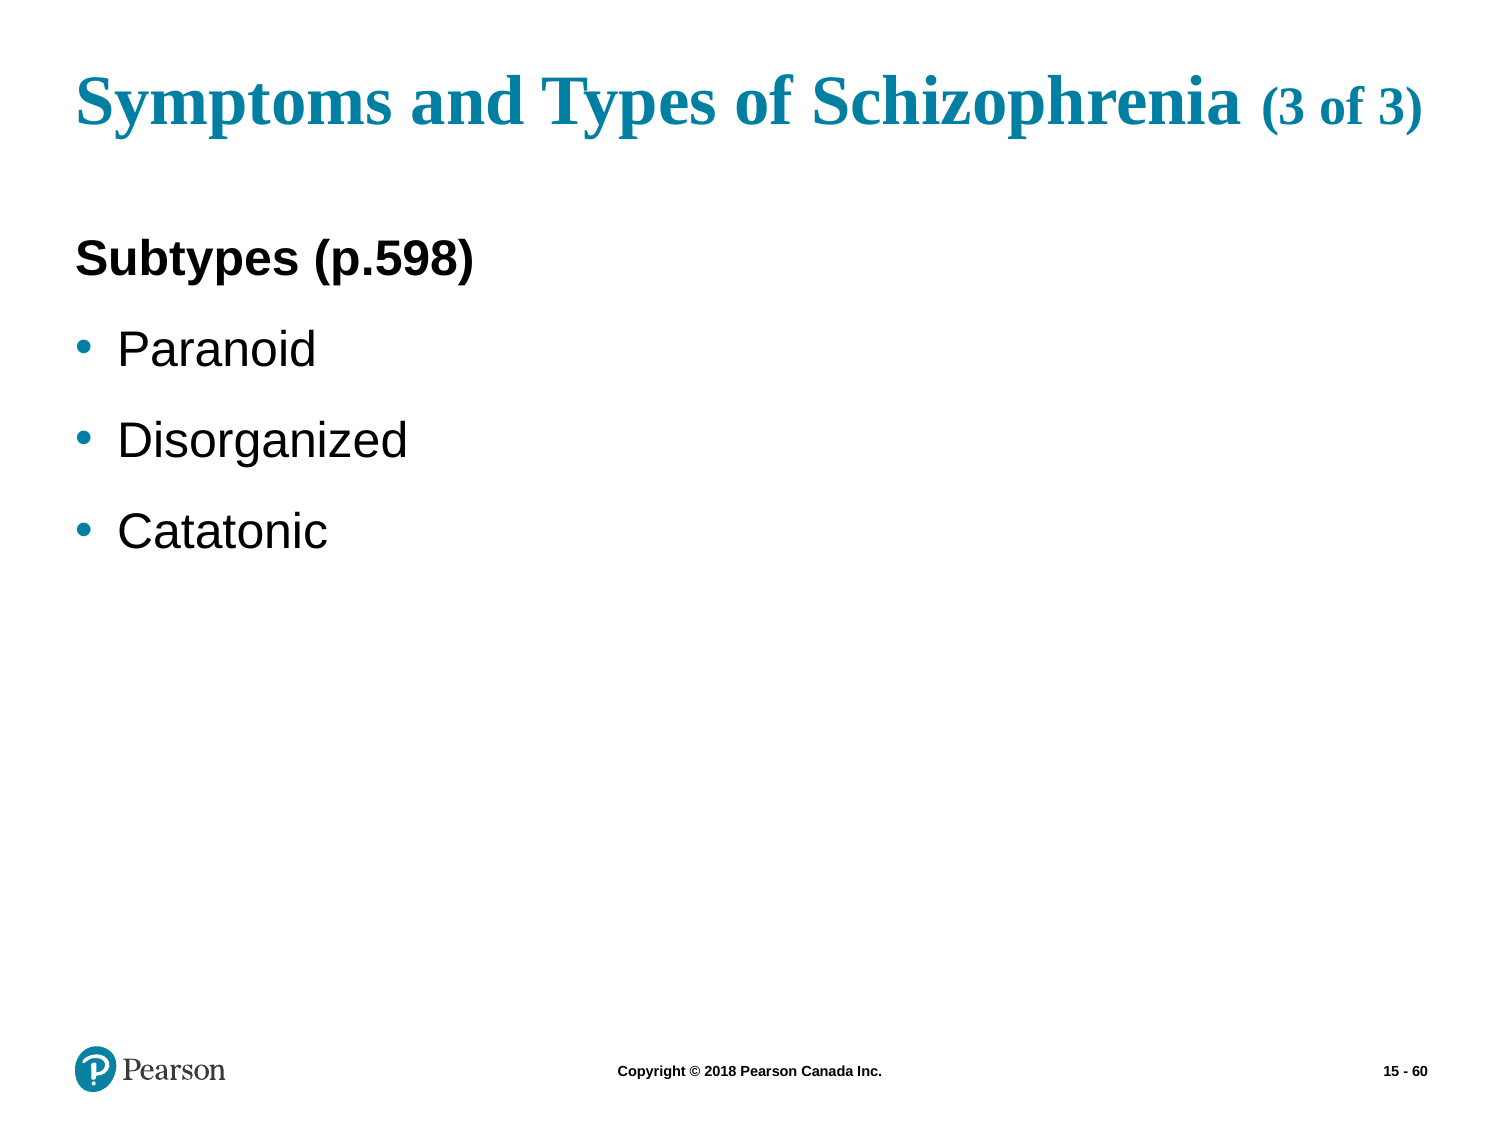

# Symptoms and Types of Schizophrenia (3 of 3)
Subtypes (p.598)
Paranoid
Disorganized
Catatonic